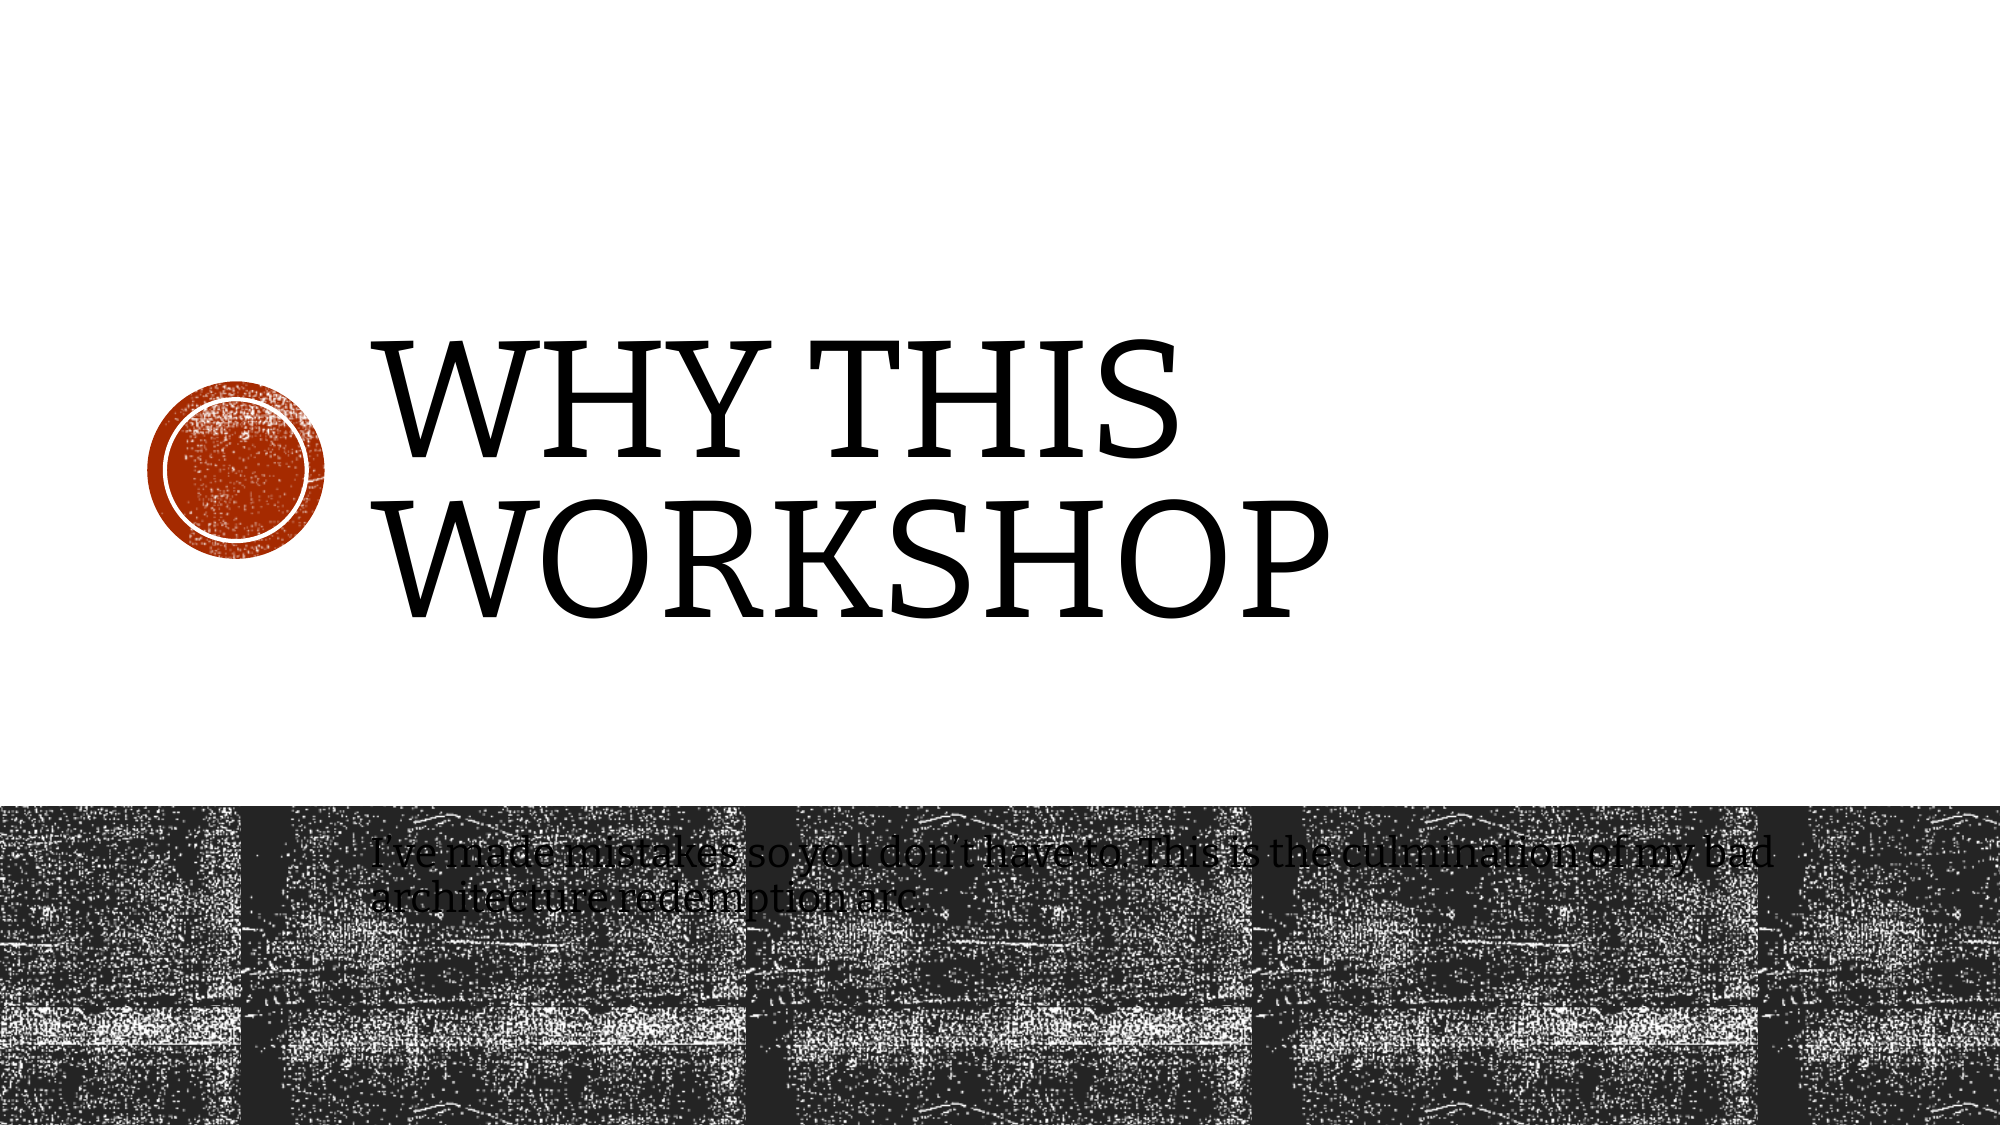

# Why this workshop
I’ve made mistakes so you don’t have to. This is the culmination of my bad architecture redemption arc.